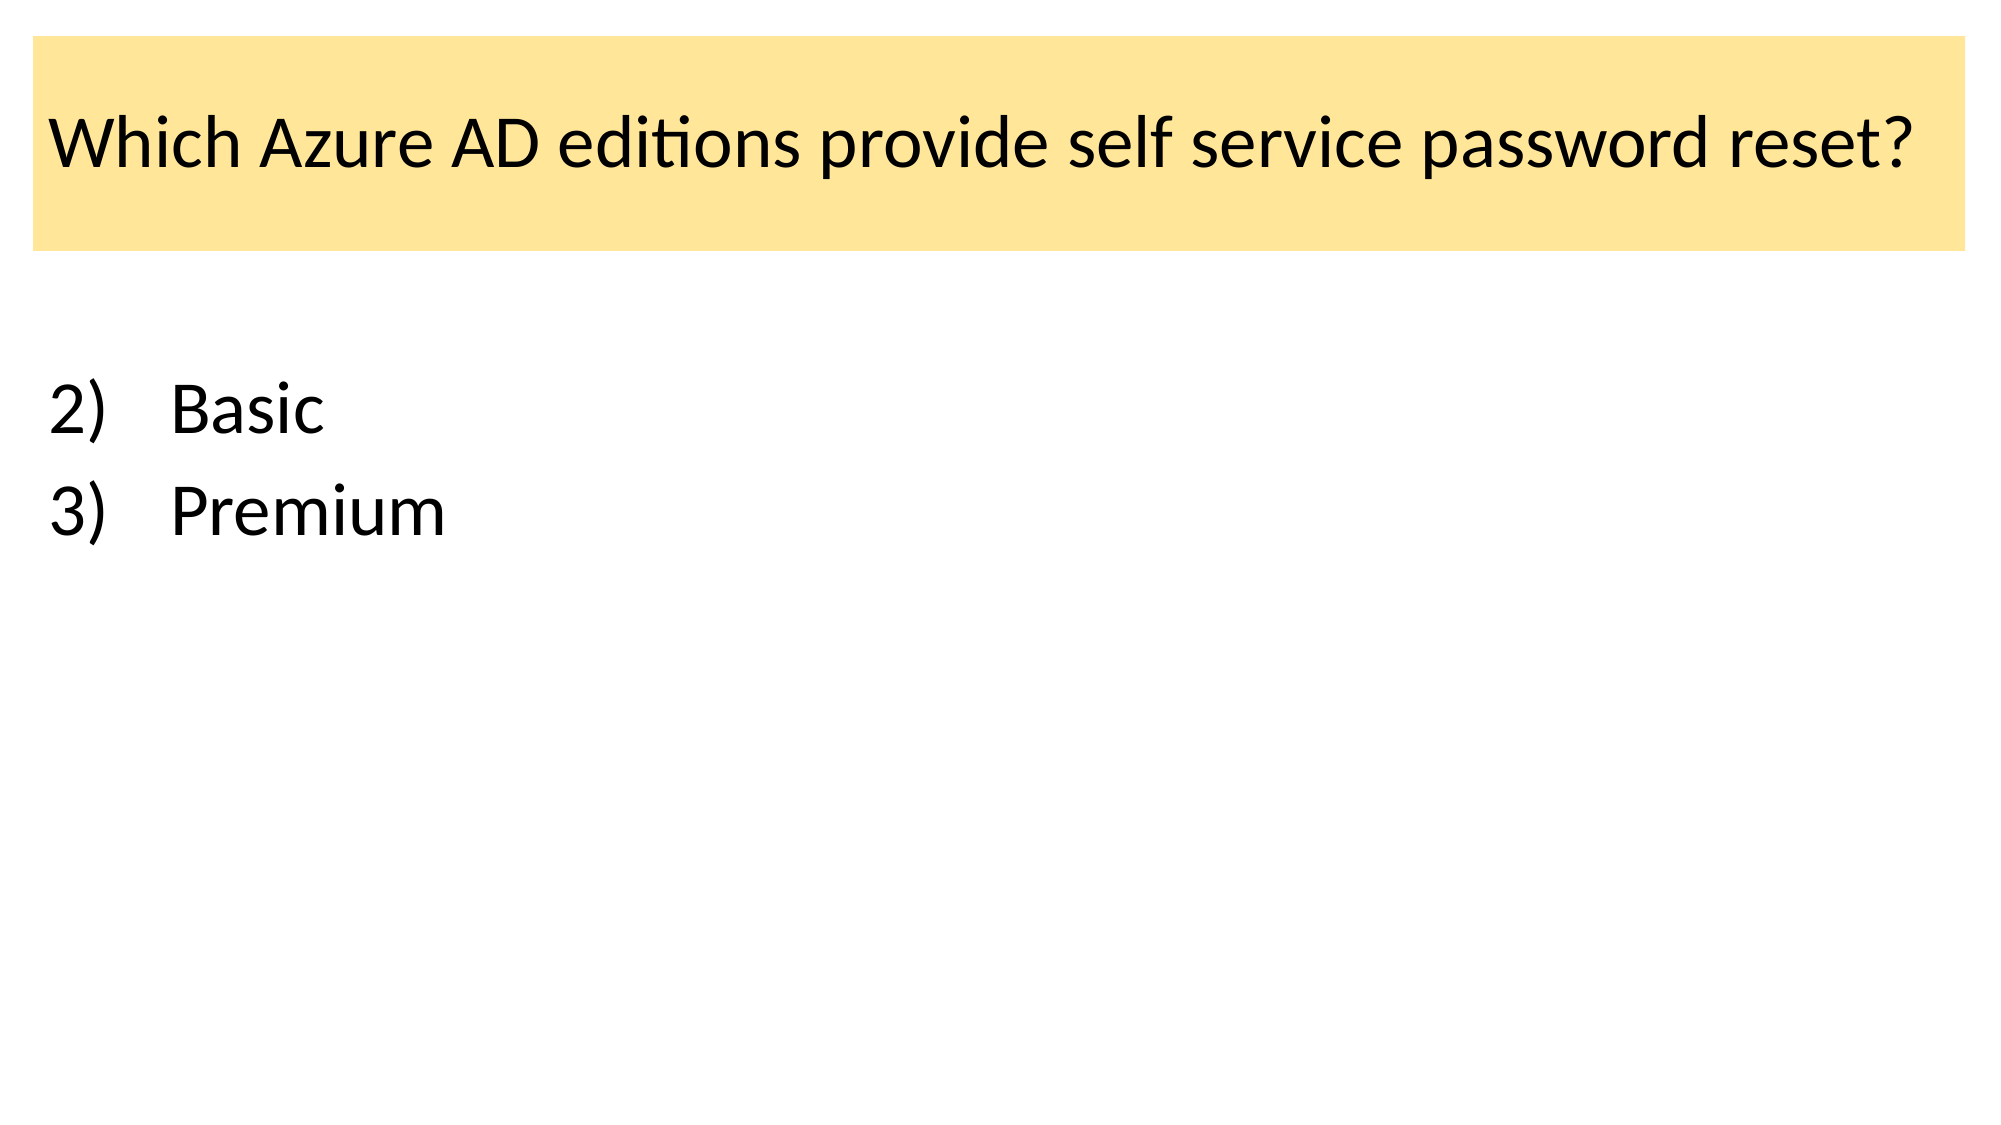

# Which Azure AD editions provide self service password reset?

Basic
Premium